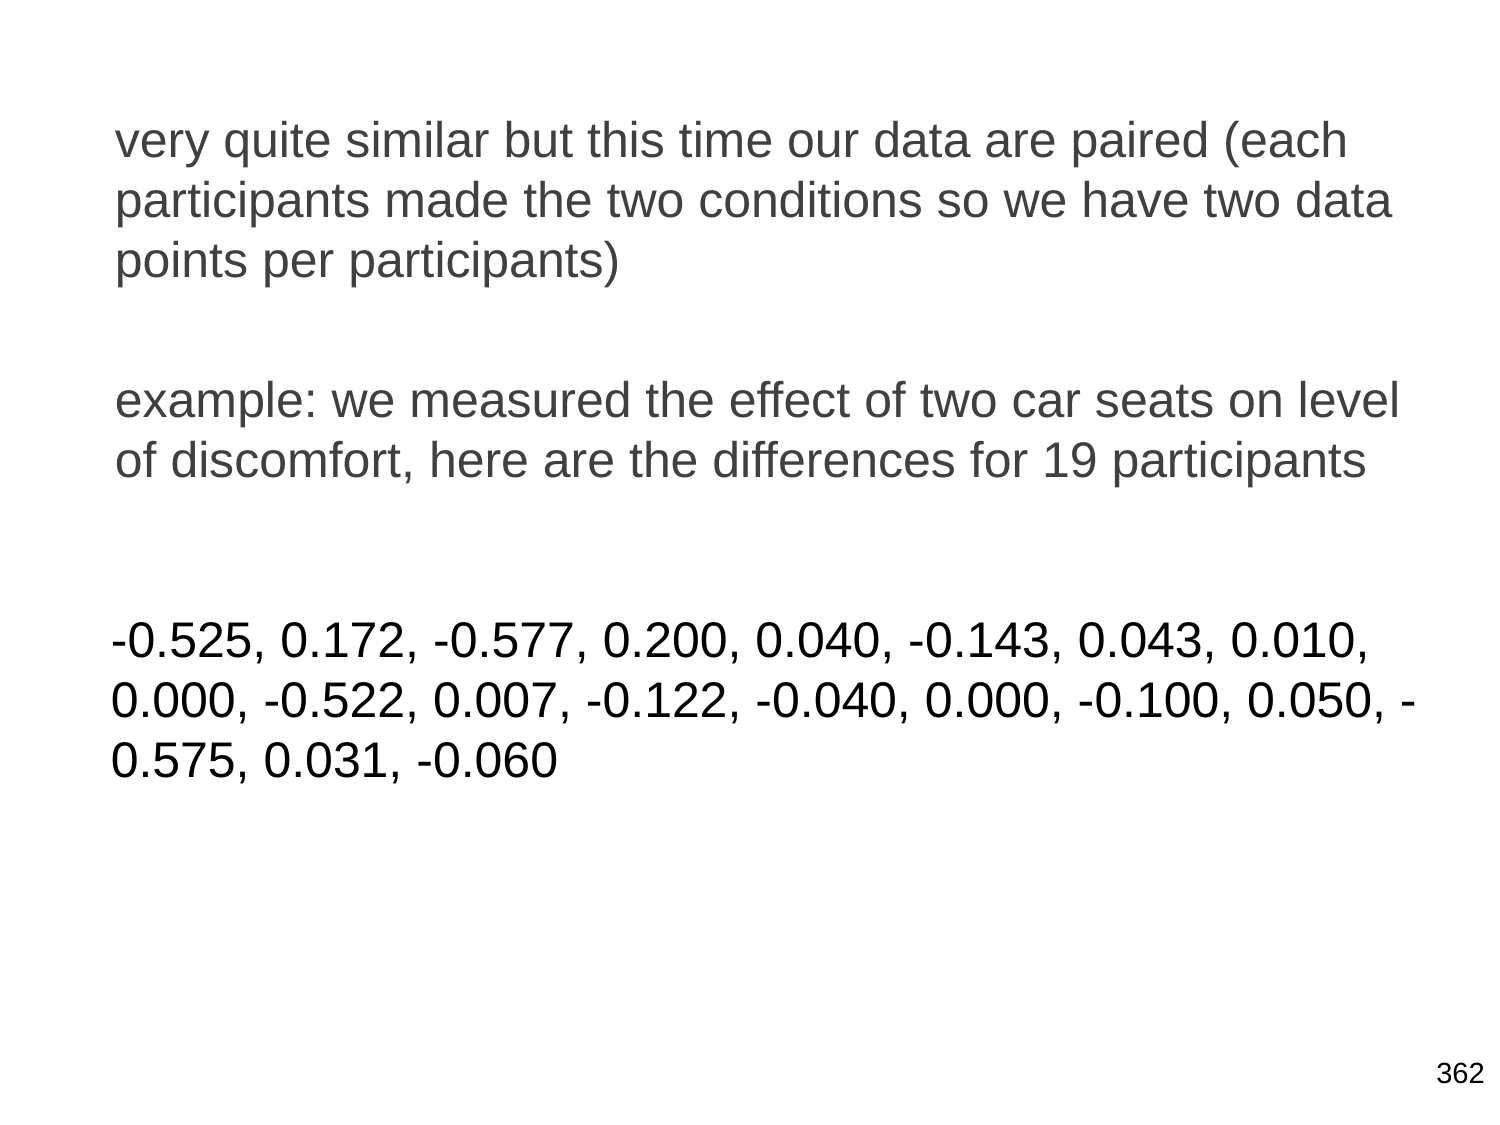

very quite similar but this time our data are paired (each participants made the two conditions so we have two data points per participants)

example: we measured the effect of two car seats on level of discomfort, here are the differences for 19 participants

-0.525, 0.172, -0.577, 0.200, 0.040, -0.143, 0.043, 0.010, 0.000, -0.522, 0.007, -0.122, -0.040, 0.000, -0.100, 0.050, -0.575, 0.031, -0.060
362